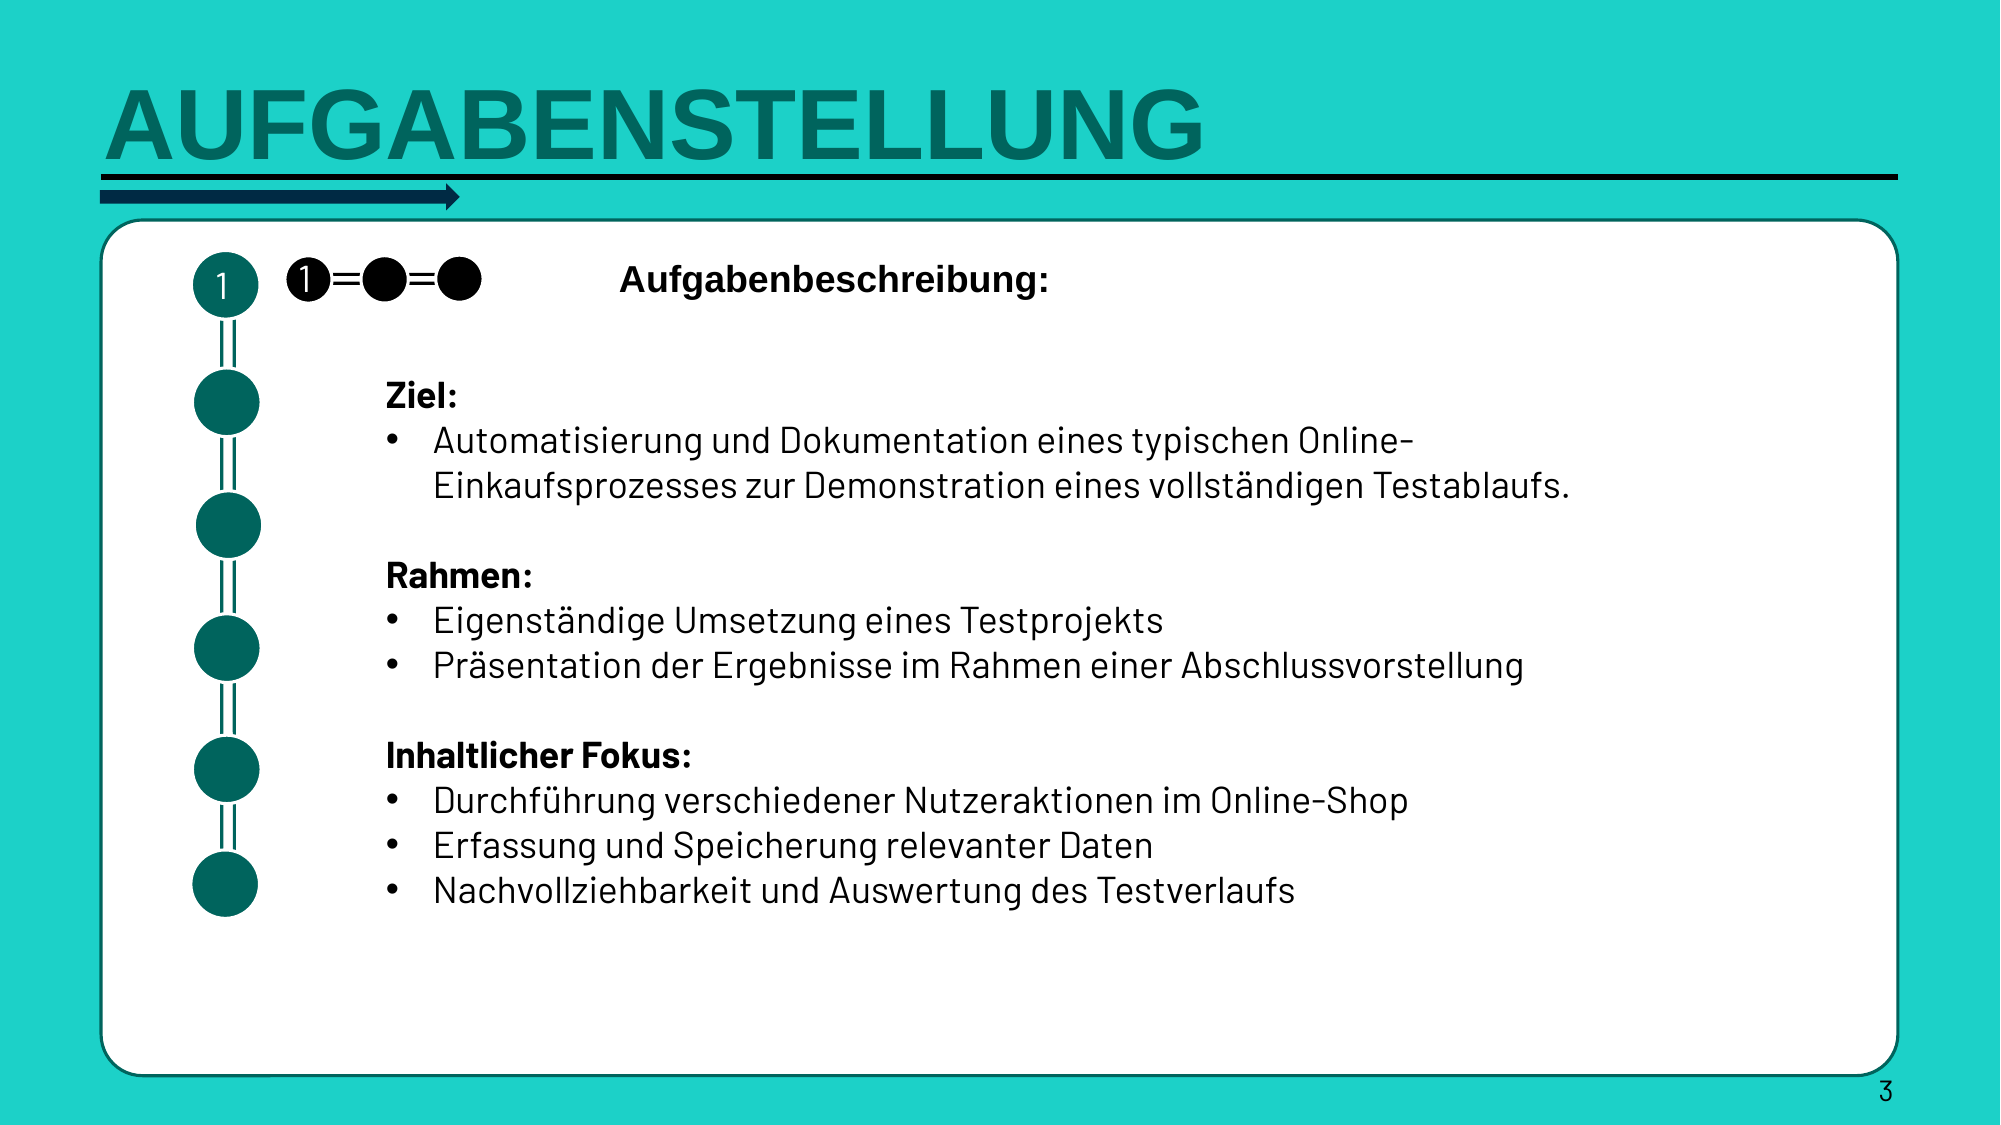

Aufgabenstellung

1
Aufgabenbeschreibung:
1
Ziel:
Automatisierung und Dokumentation eines typischen Online-Einkaufsprozesses zur Demonstration eines vollständigen Testablaufs.

Rahmen:
Eigenständige Umsetzung eines Testprojekts
Präsentation der Ergebnisse im Rahmen einer Abschlussvorstellung

Inhaltlicher Fokus:
Durchführung verschiedener Nutzeraktionen im Online-Shop
Erfassung und Speicherung relevanter Daten
Nachvollziehbarkeit und Auswertung des Testverlaufs
REWE Digital
3